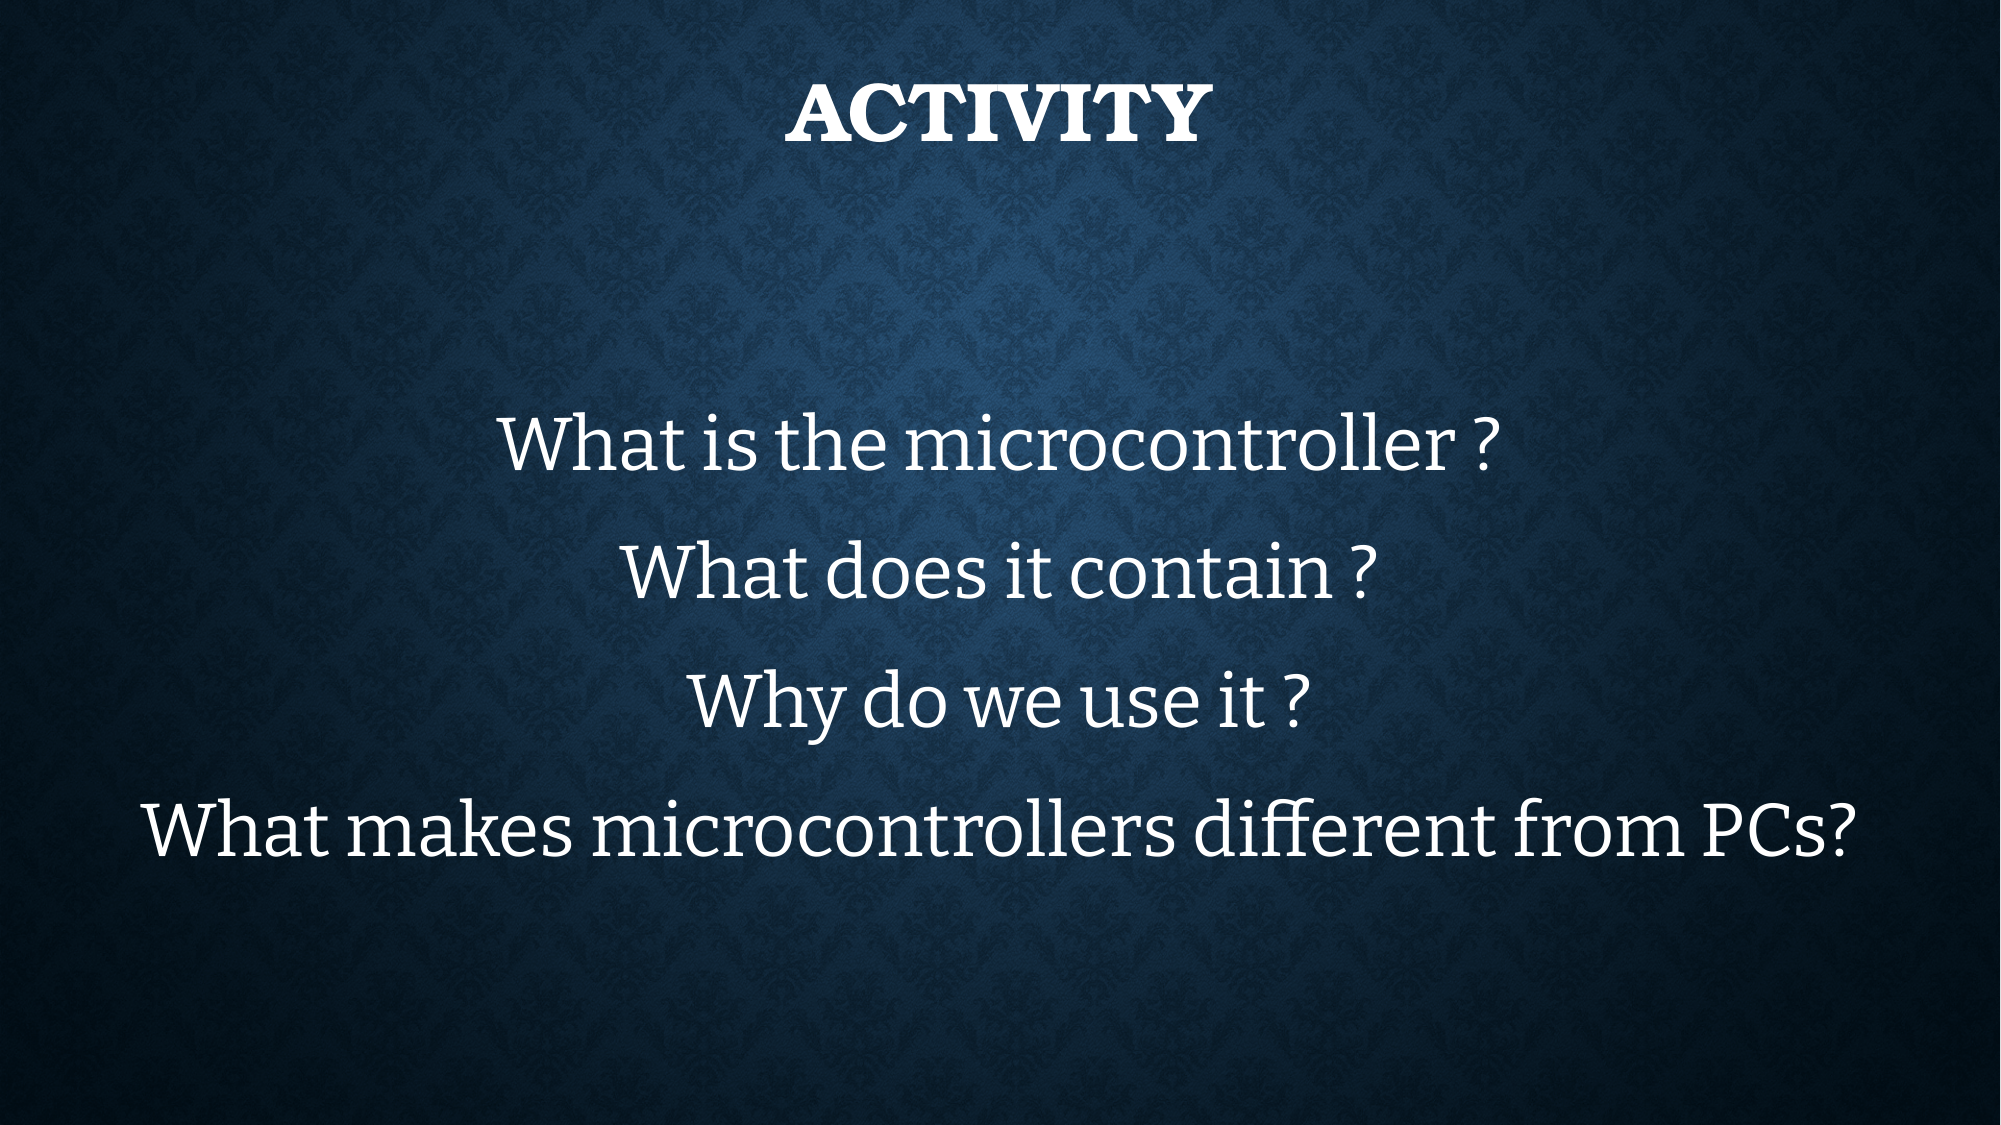

# Activity

What is the microcontroller ?
What does it contain ?
Why do we use it ?
What makes microcontrollers different from PCs?